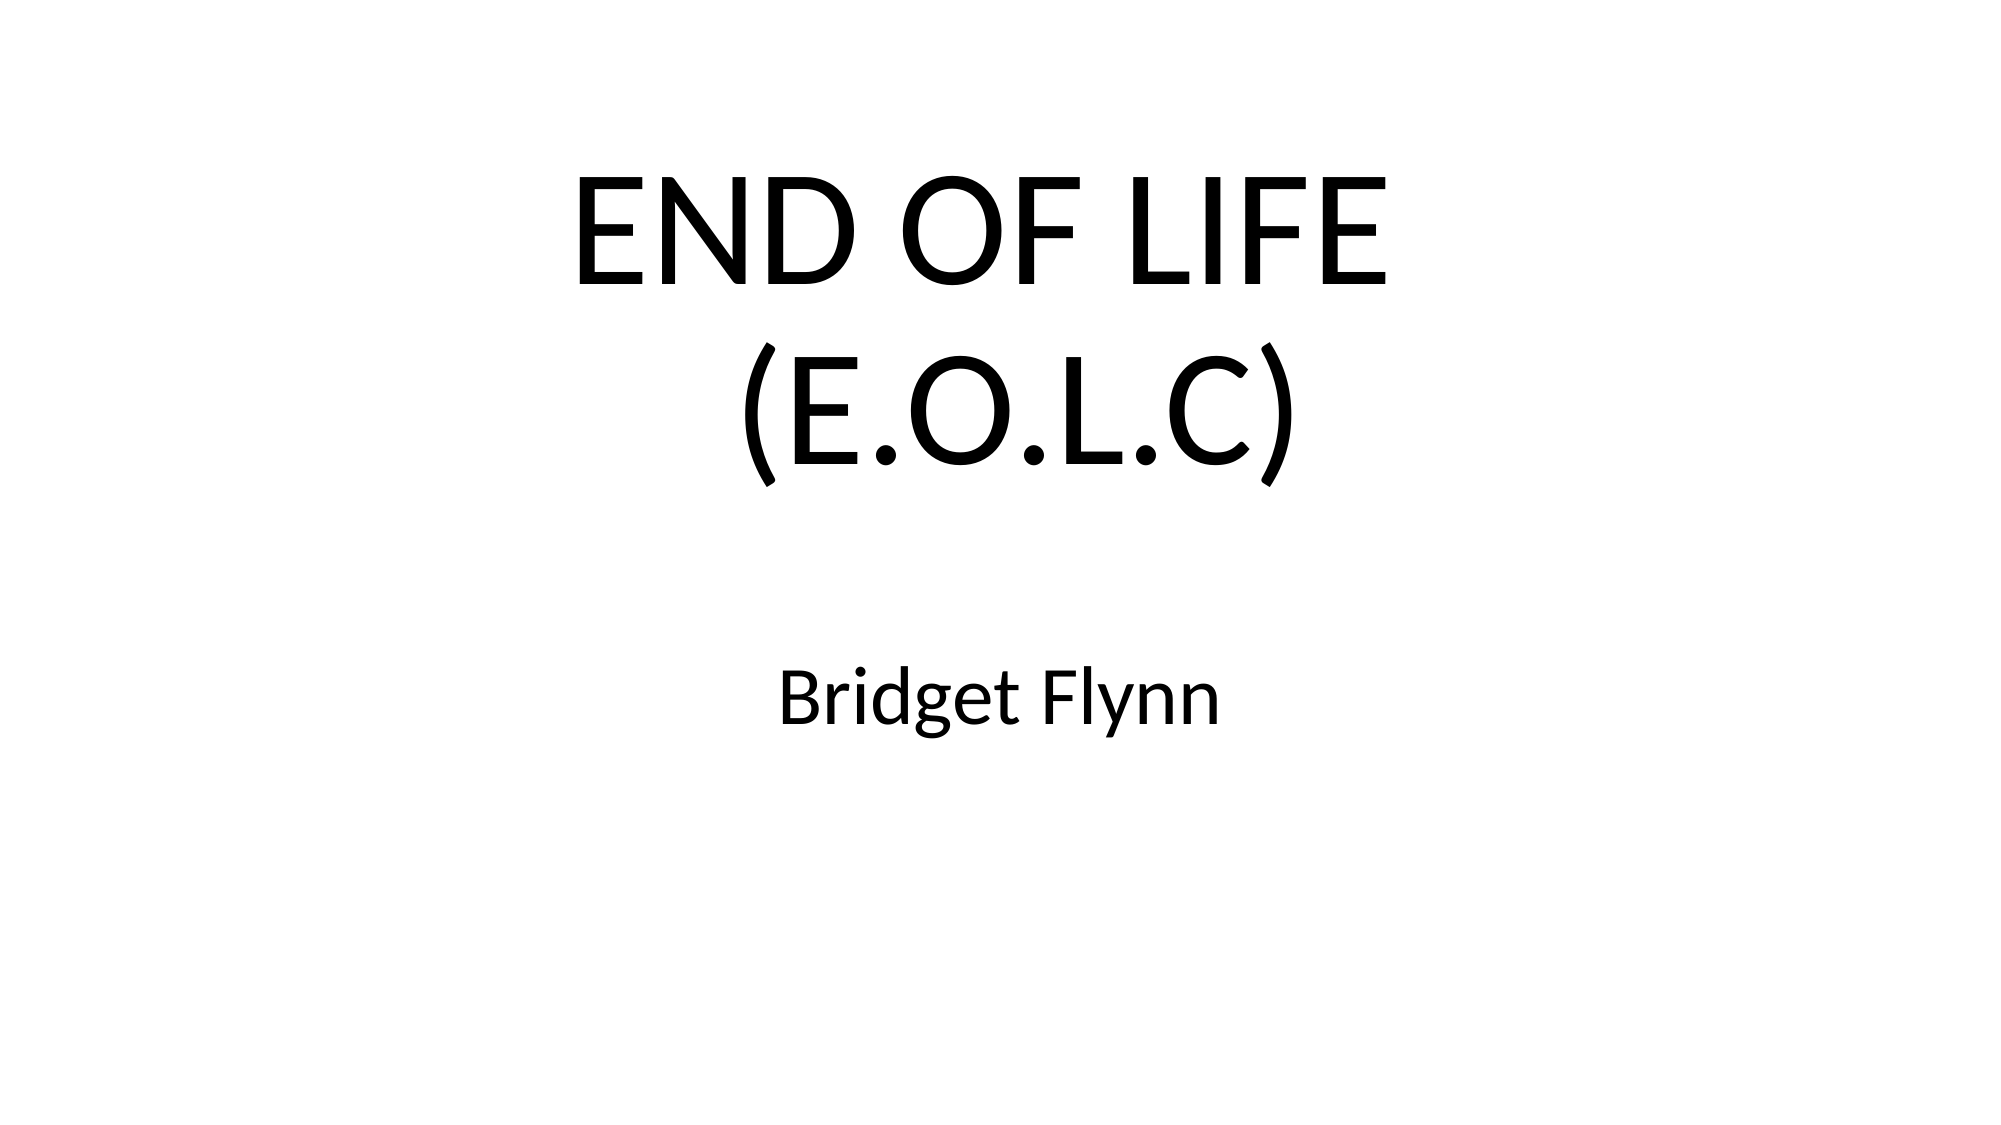

# END OF LIFE (E.O.L.C)
Bridget Flynn